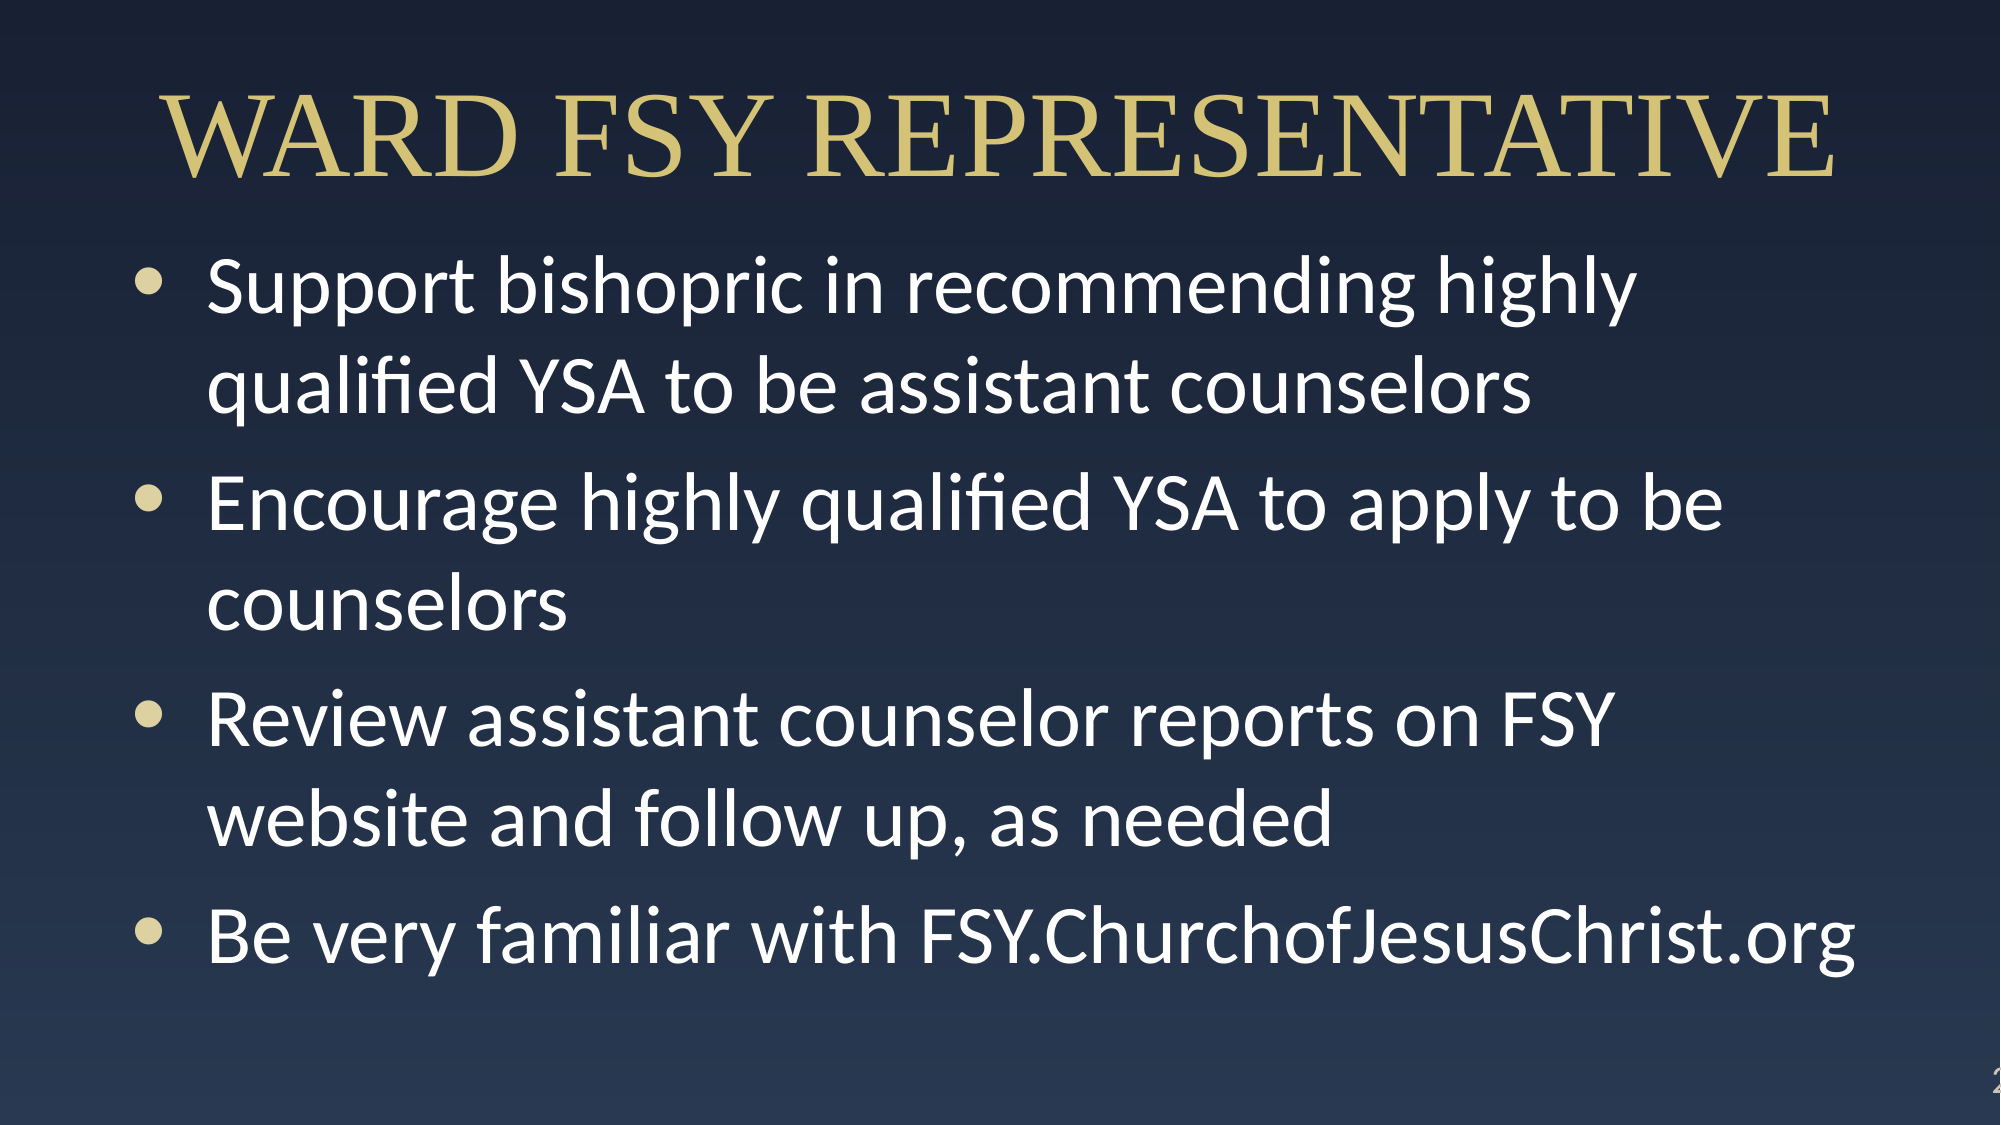

# Ward FSY Representative
Support bishopric in recommending highly qualified YSA to be assistant counselors
Encourage highly qualified YSA to apply to be counselors
Review assistant counselor reports on FSY website and follow up, as needed
Be very familiar with FSY.ChurchofJesusChrist.org